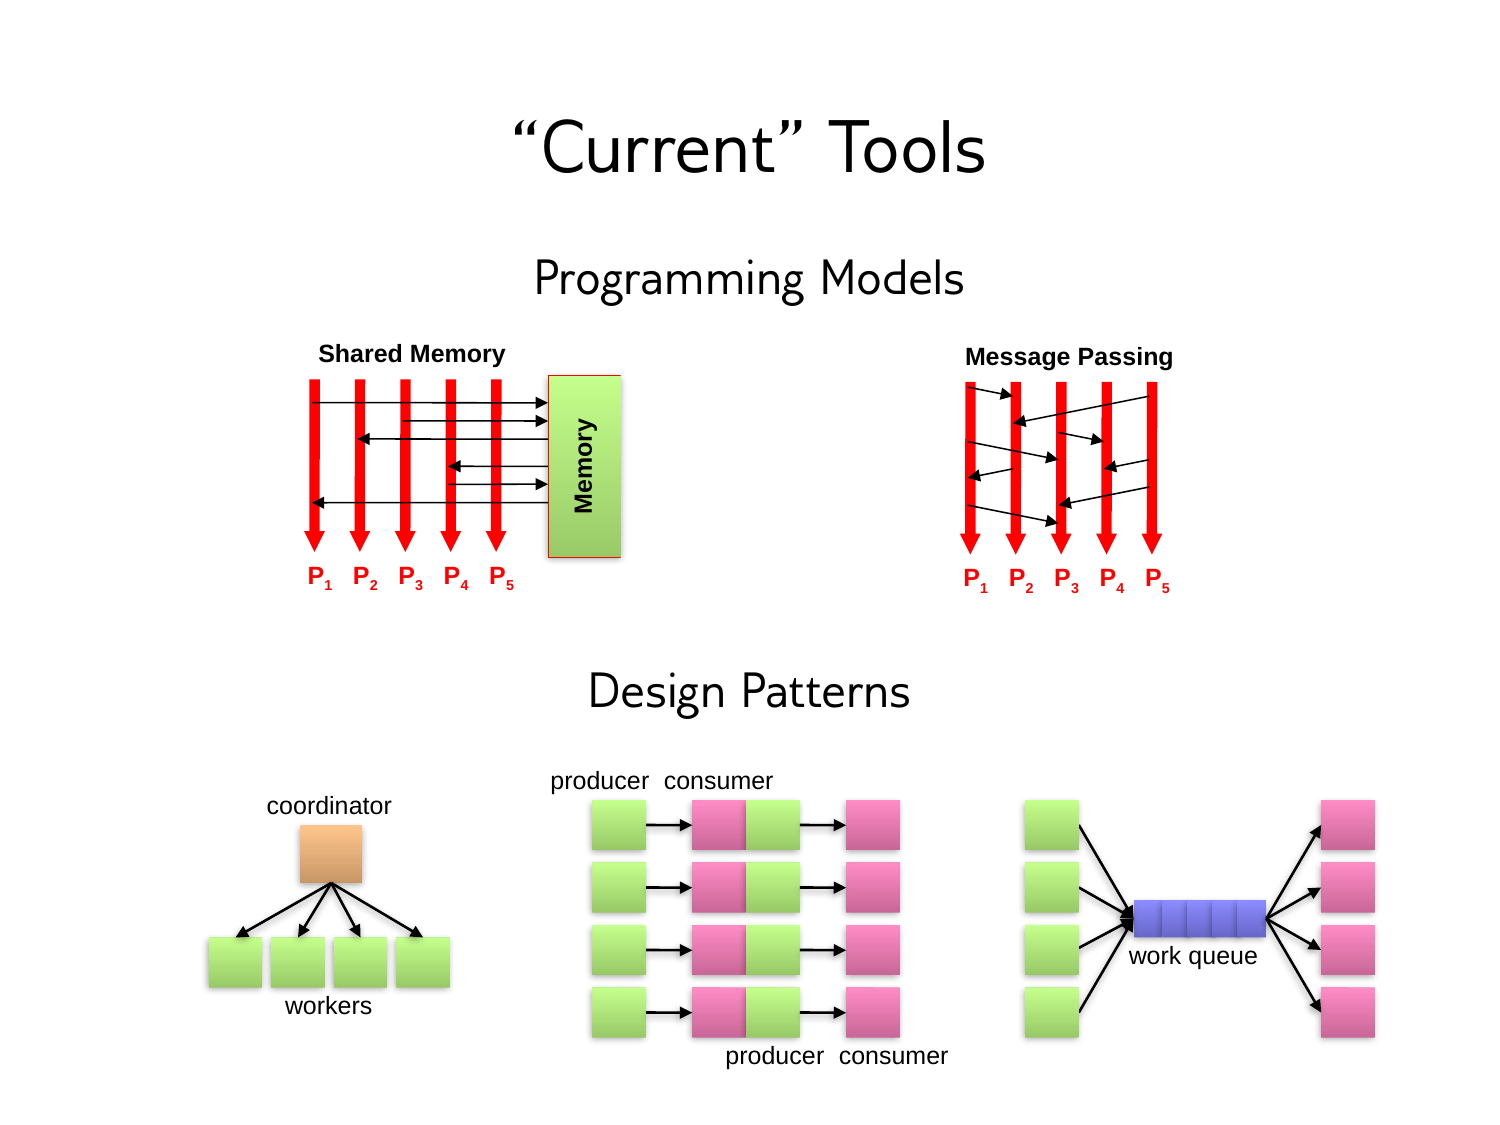

“Current” Tools
Programming Models
Shared Memory

Memory
P1
P2
P3
P4
P5
Message Passing
P1
P2
P3
P4
P5
Design Patterns
producer
consumer

producer
consumer
coordinator

workers

work queue